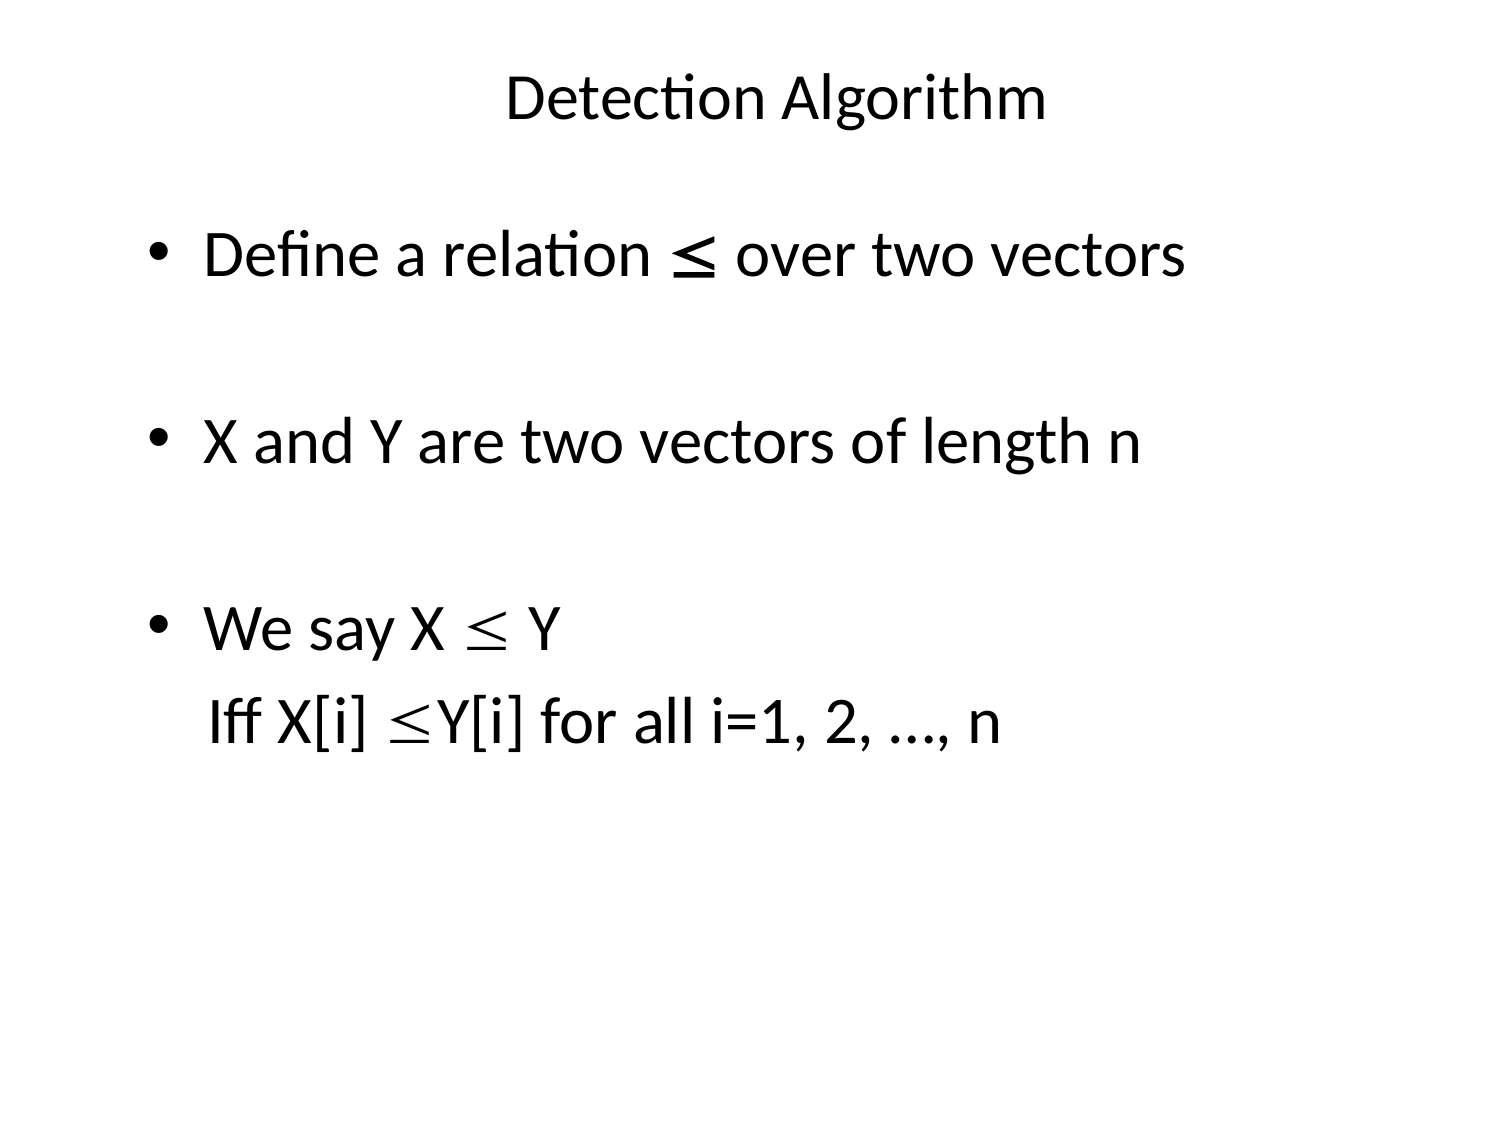

# Detection Algorithm
Define a relation ≤ over two vectors

X and Y are two vectors of length n

We say X ≤ Y
    Iff X[i] ≤Y[i] for all i=1, 2, …, n